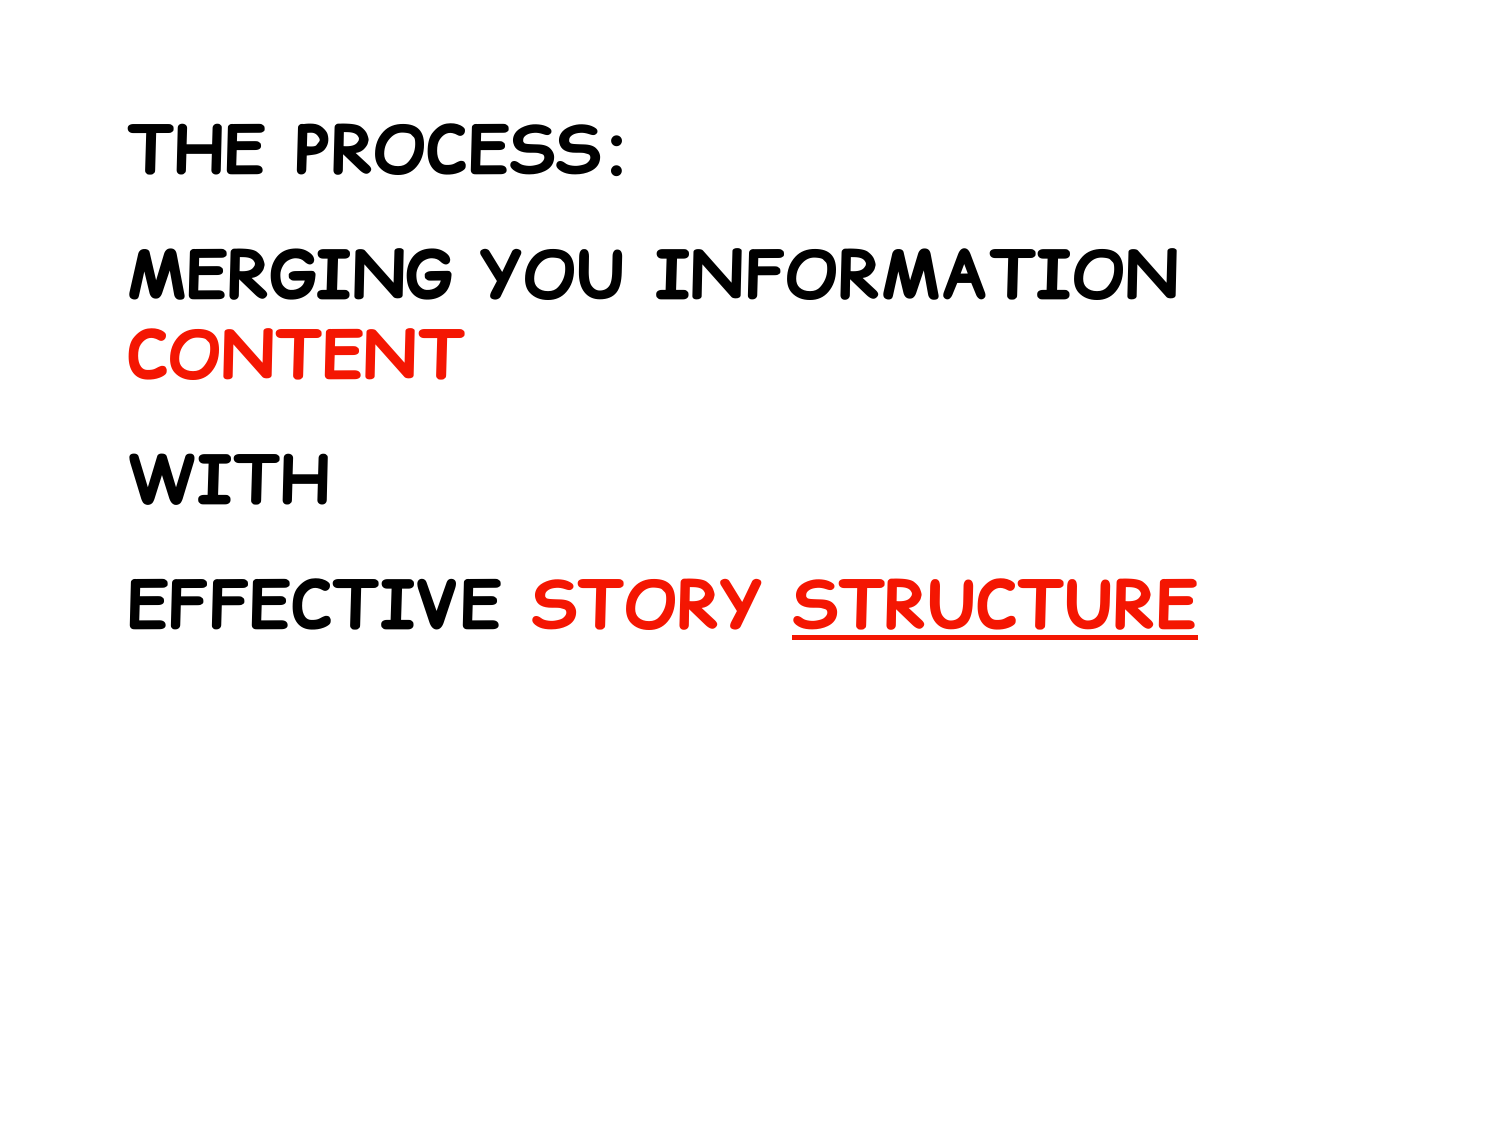

THE PROCESS:
MERGING YOU INFORMATION CONTENT
WITH
EFFECTIVE STORY STRUCTURE